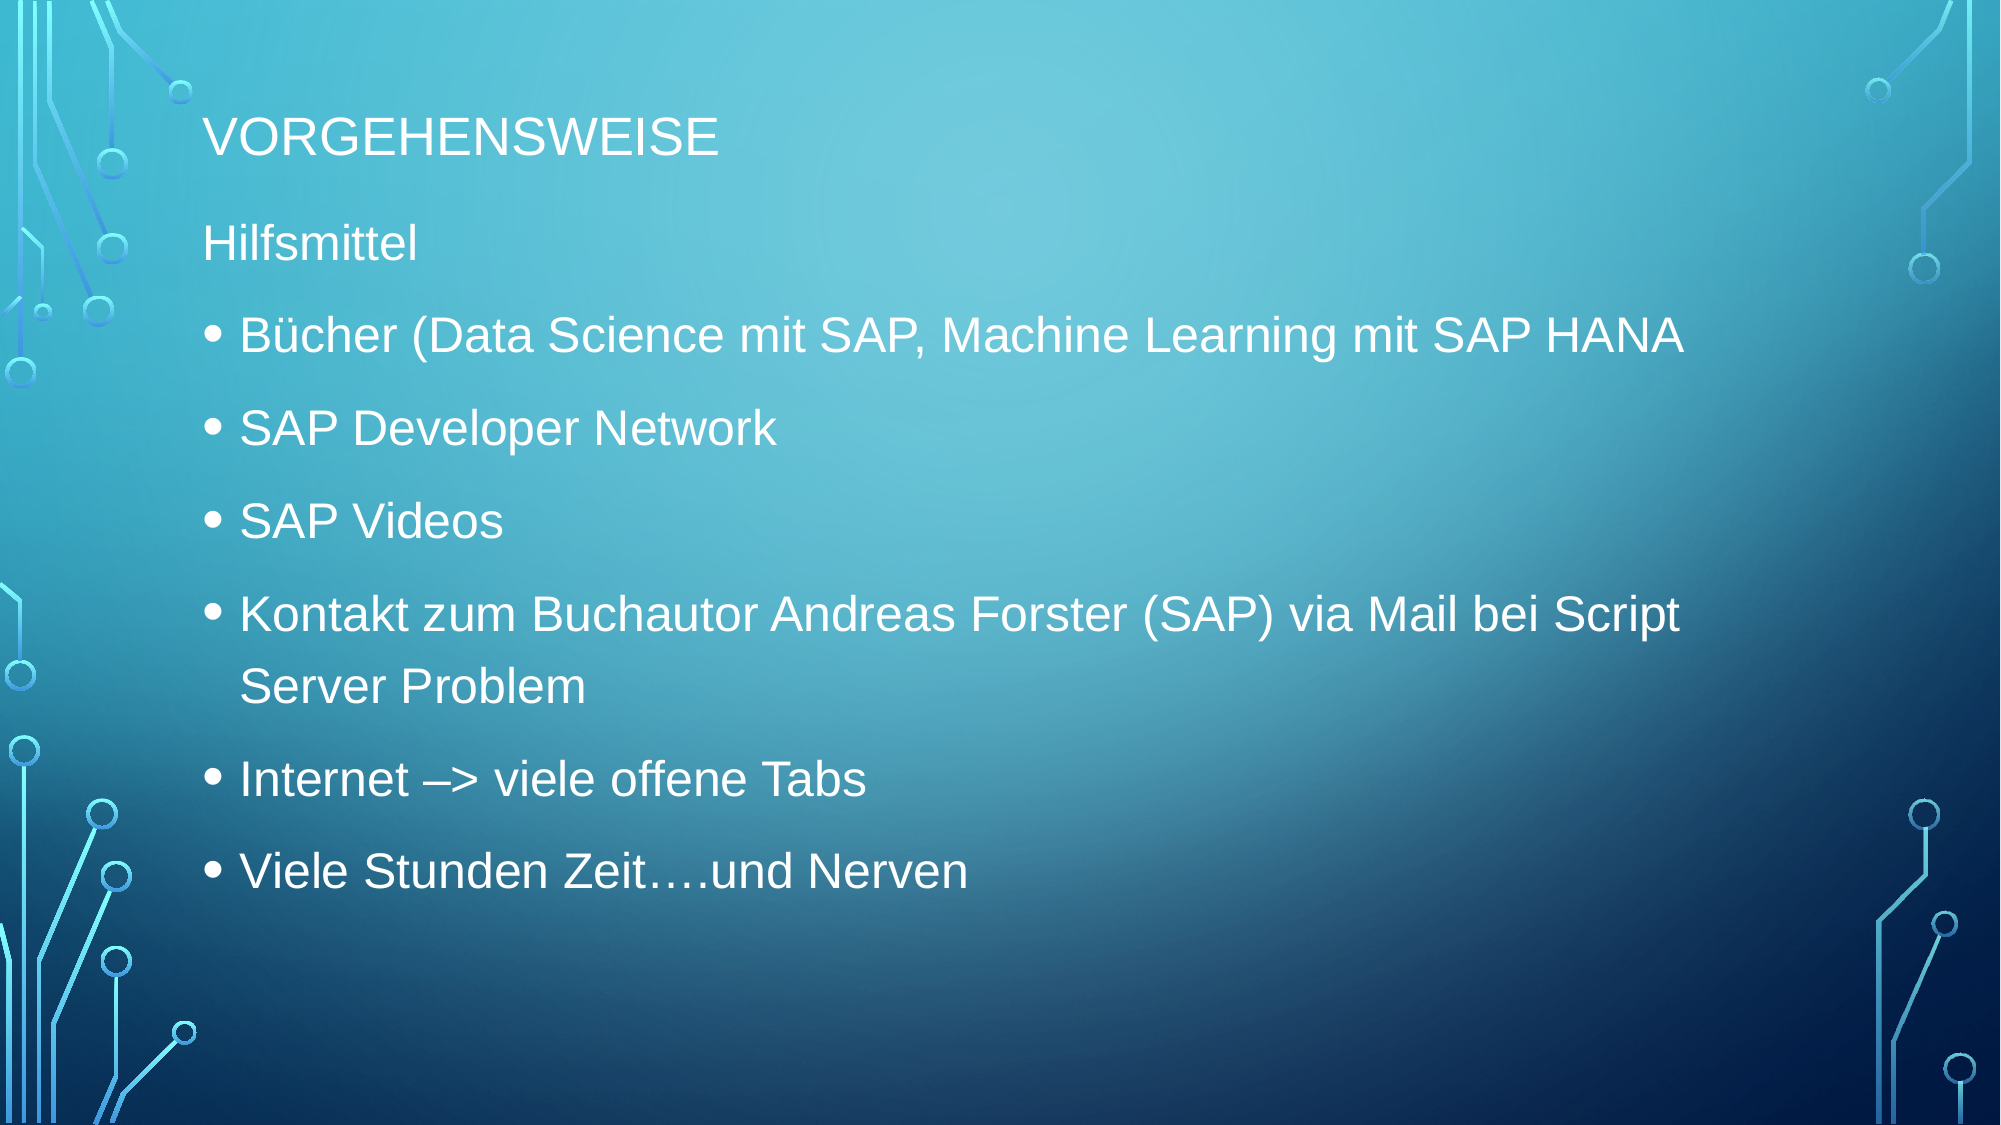

# Vorgehensweise
Hilfsmittel
Bücher (Data Science mit SAP, Machine Learning mit SAP HANA
SAP Developer Network
SAP Videos
Kontakt zum Buchautor Andreas Forster (SAP) via Mail bei Script Server Problem
Internet –> viele offene Tabs
Viele Stunden Zeit….und Nerven